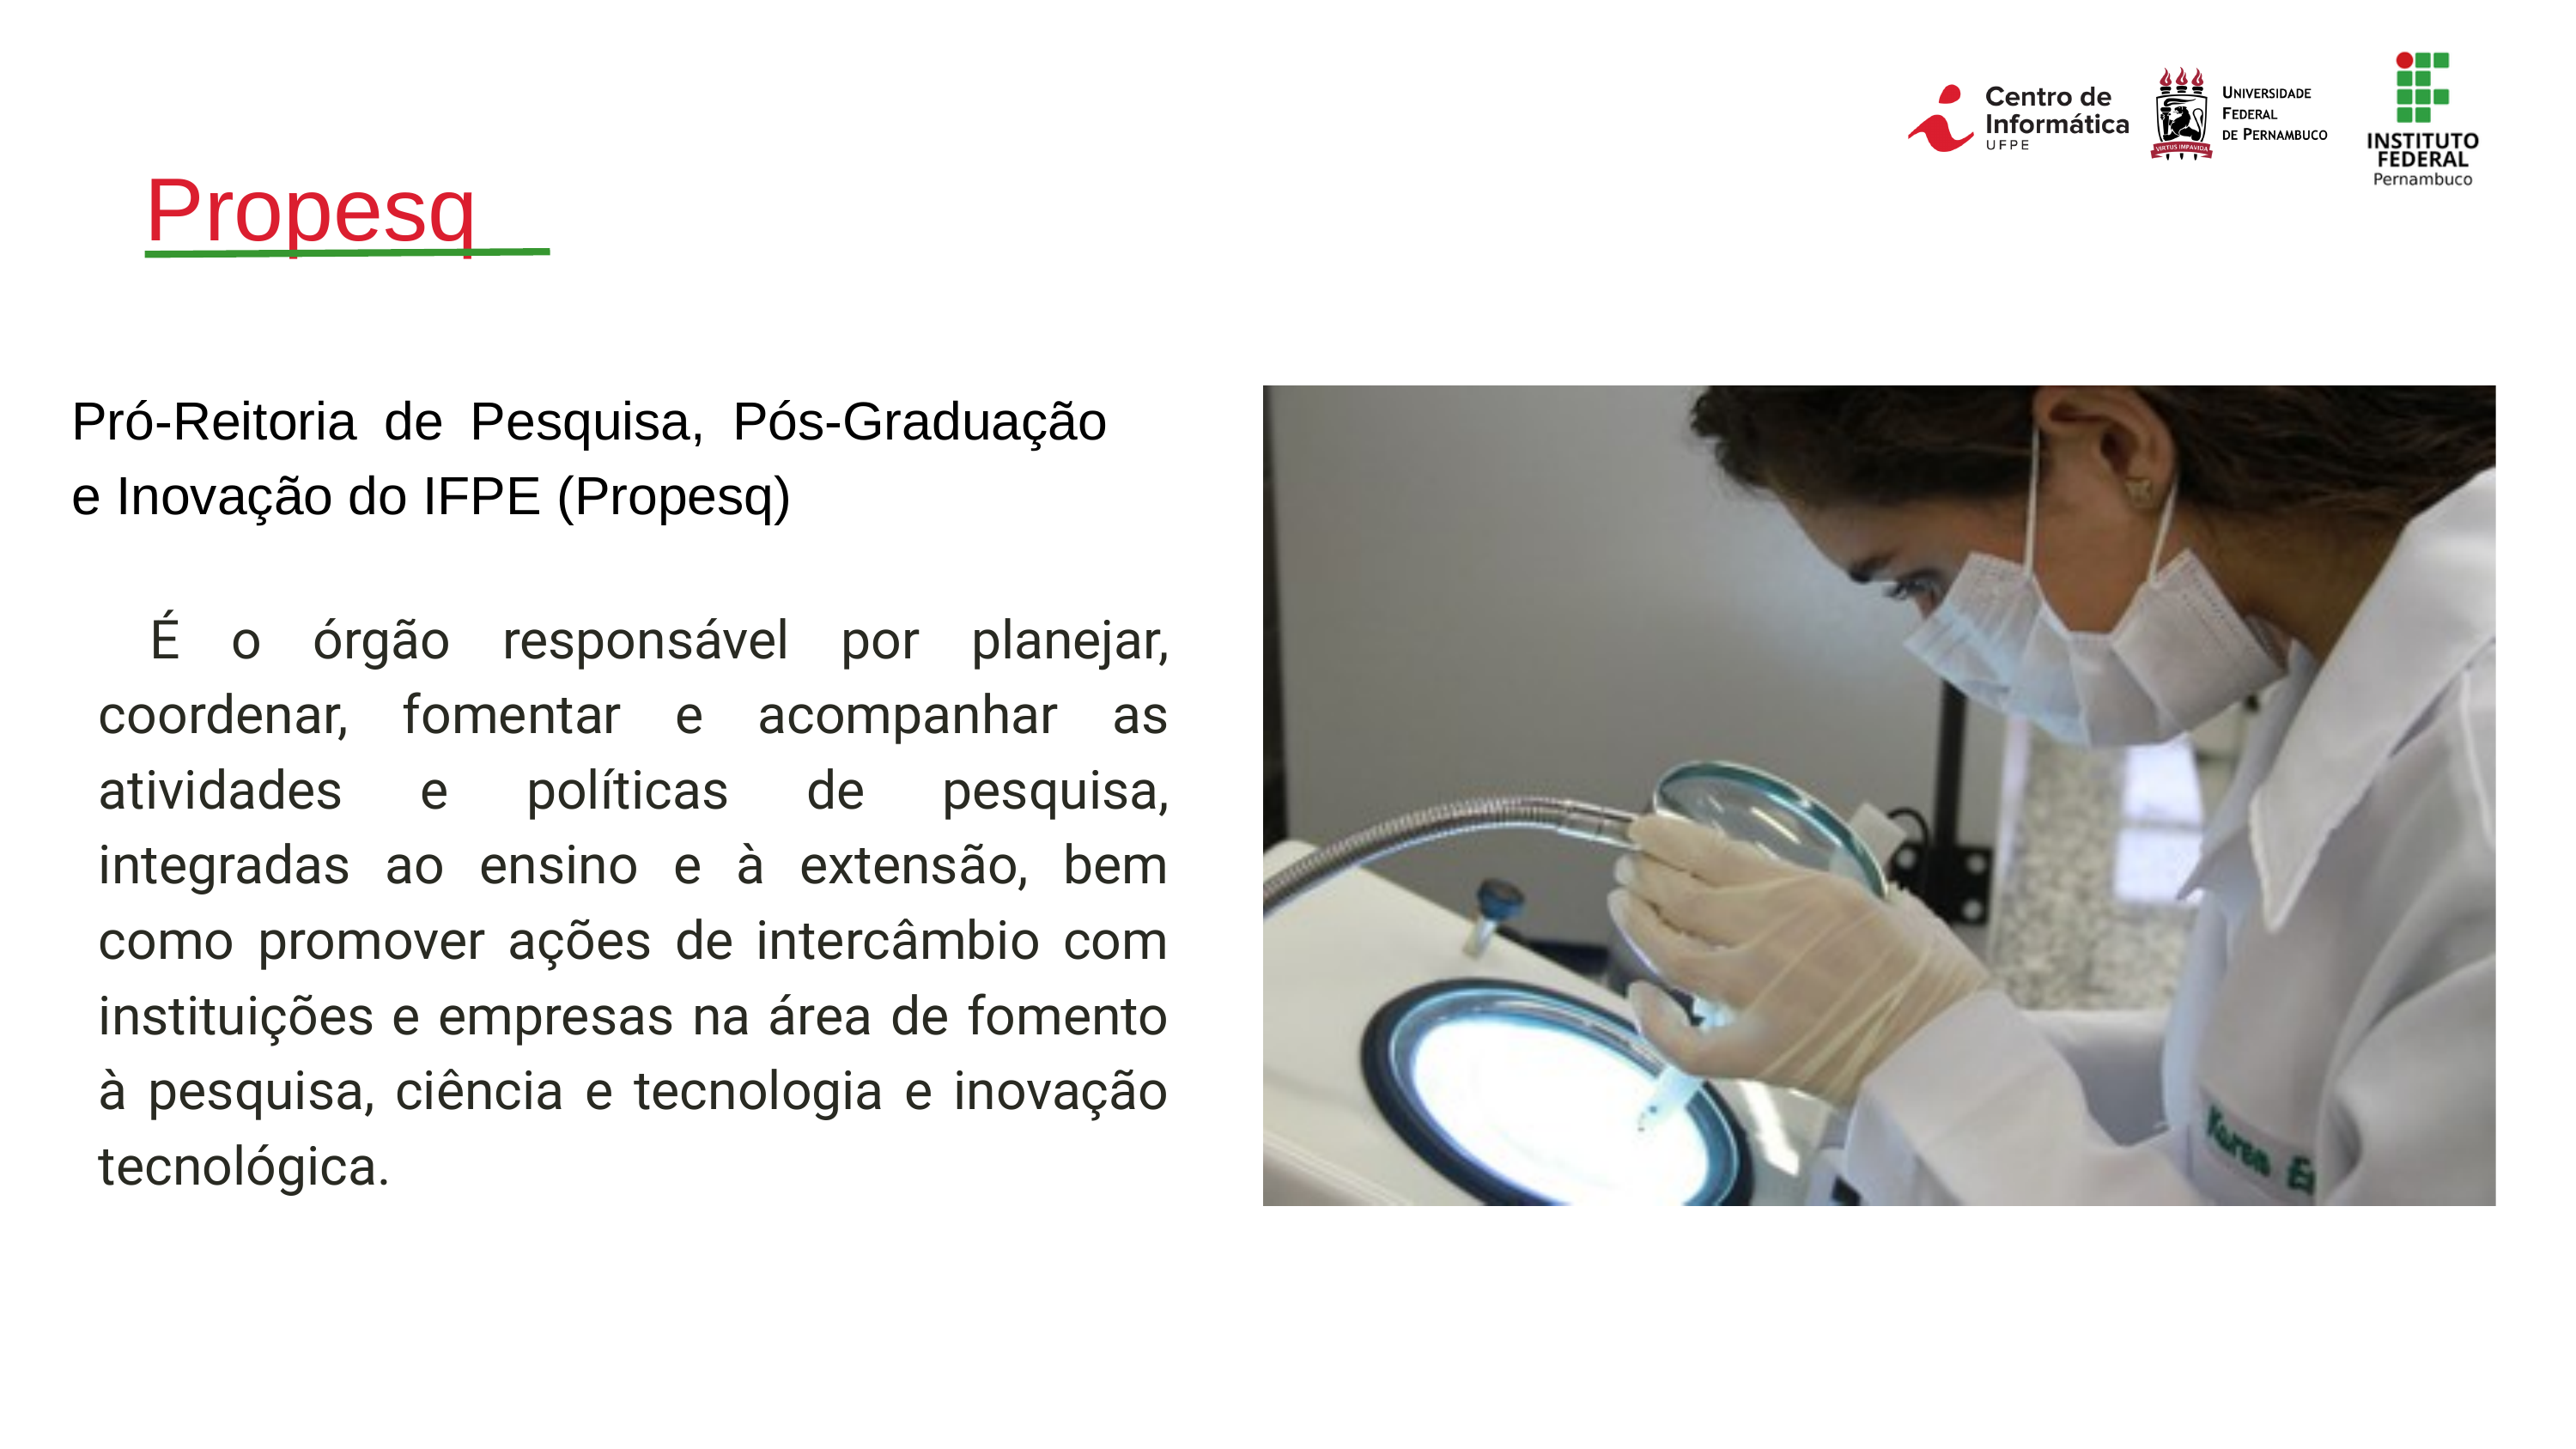

Propesq

Pró-Reitoria de Pesquisa, Pós-Graduação e Inovação do IFPE (Propesq)

 É o órgão responsável por planejar, coordenar, fomentar e acompanhar as atividades e políticas de pesquisa, integradas ao ensino e à extensão, bem como promover ações de intercâmbio com instituições e empresas na área de fomento à pesquisa, ciência e tecnologia e inovação tecnológica.